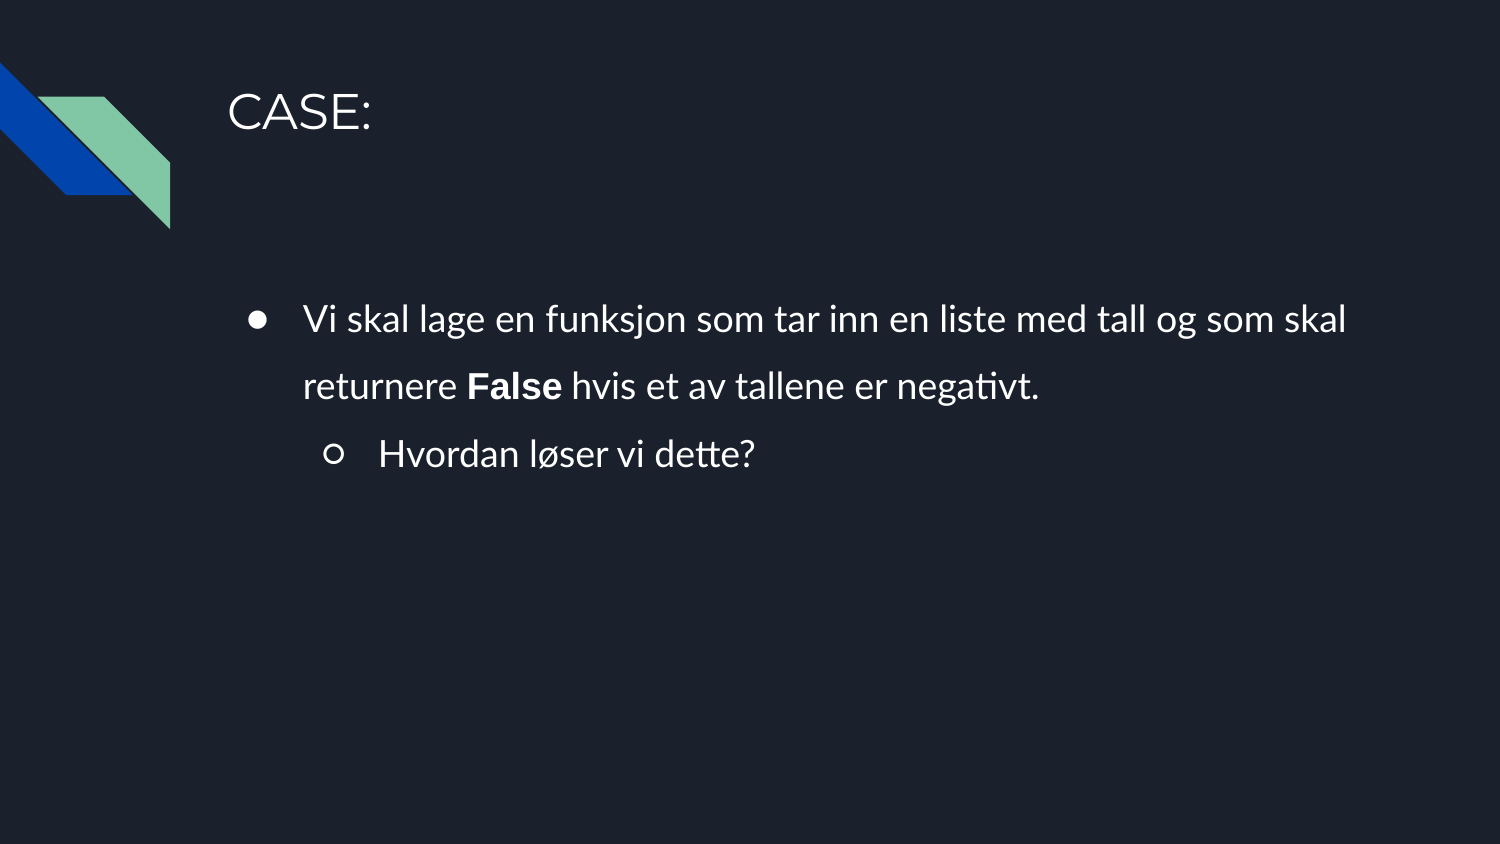

# CASE:
Vi skal lage en funksjon som tar inn en liste med tall og som skal returnere False hvis et av tallene er negativt.
Hvordan løser vi dette?